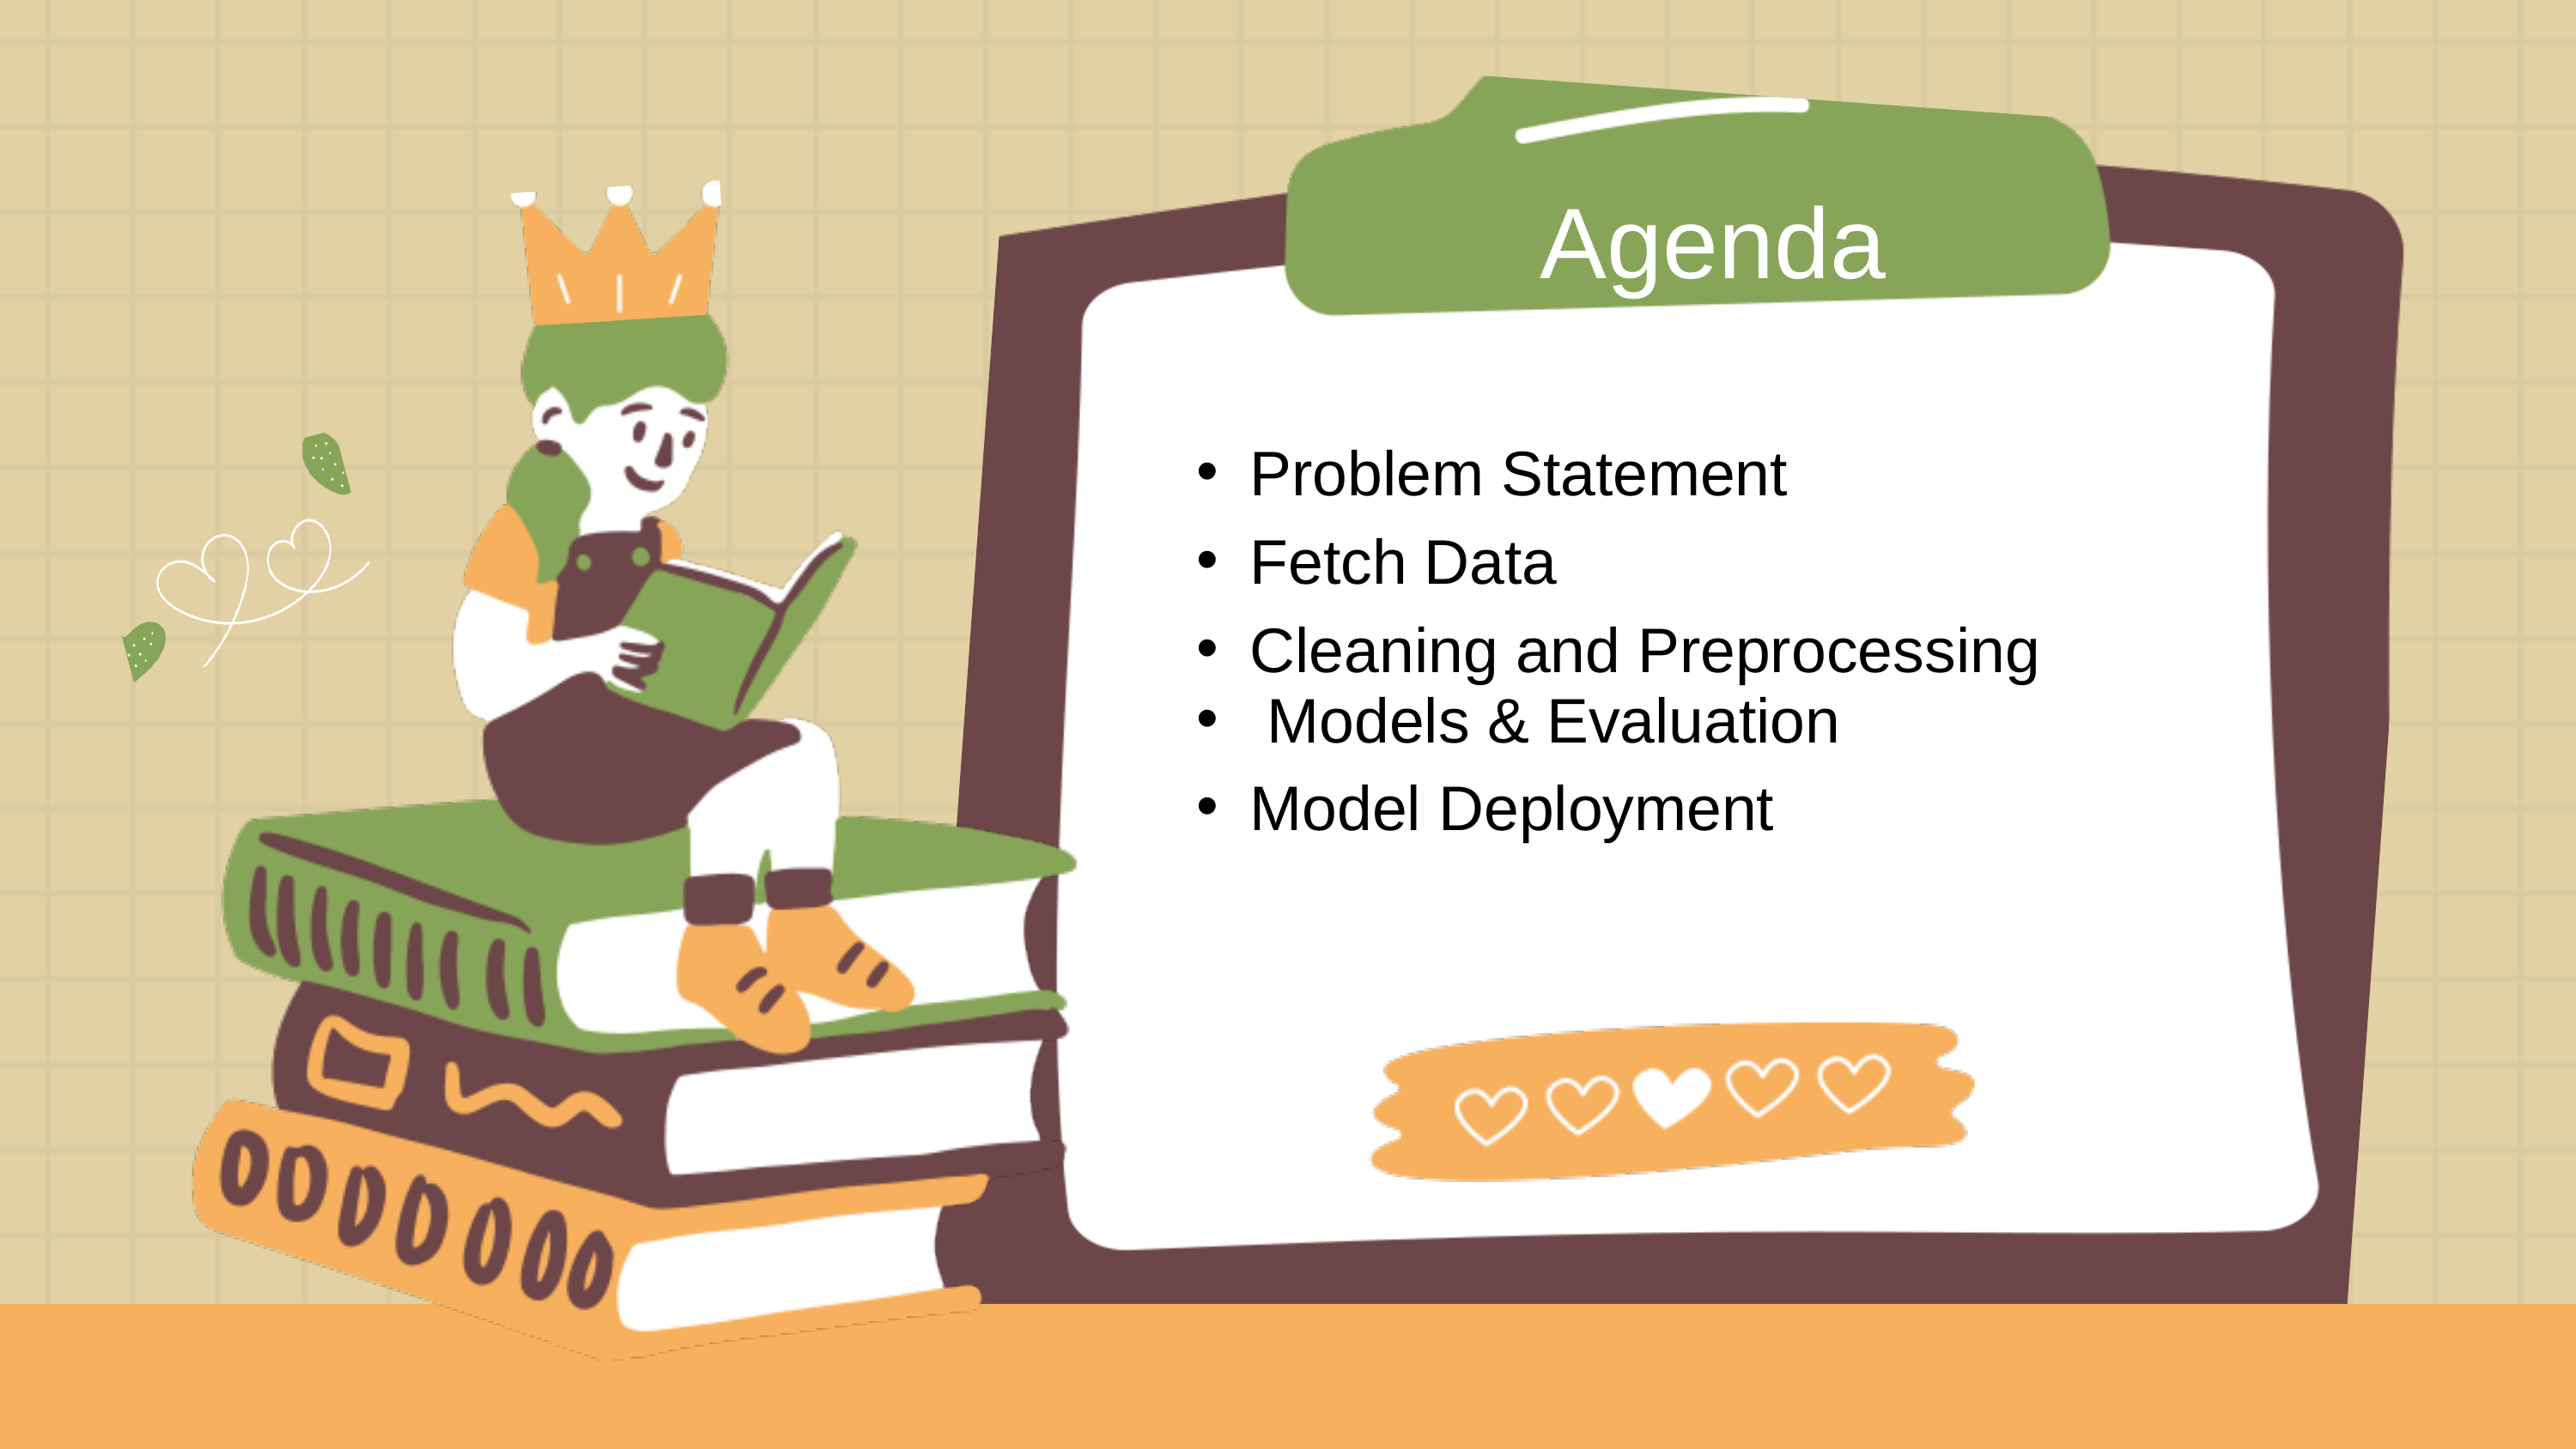

Agenda

Problem Statement
Fetch Data
Cleaning and Preprocessing

 Models & Evaluation
Model Deployment